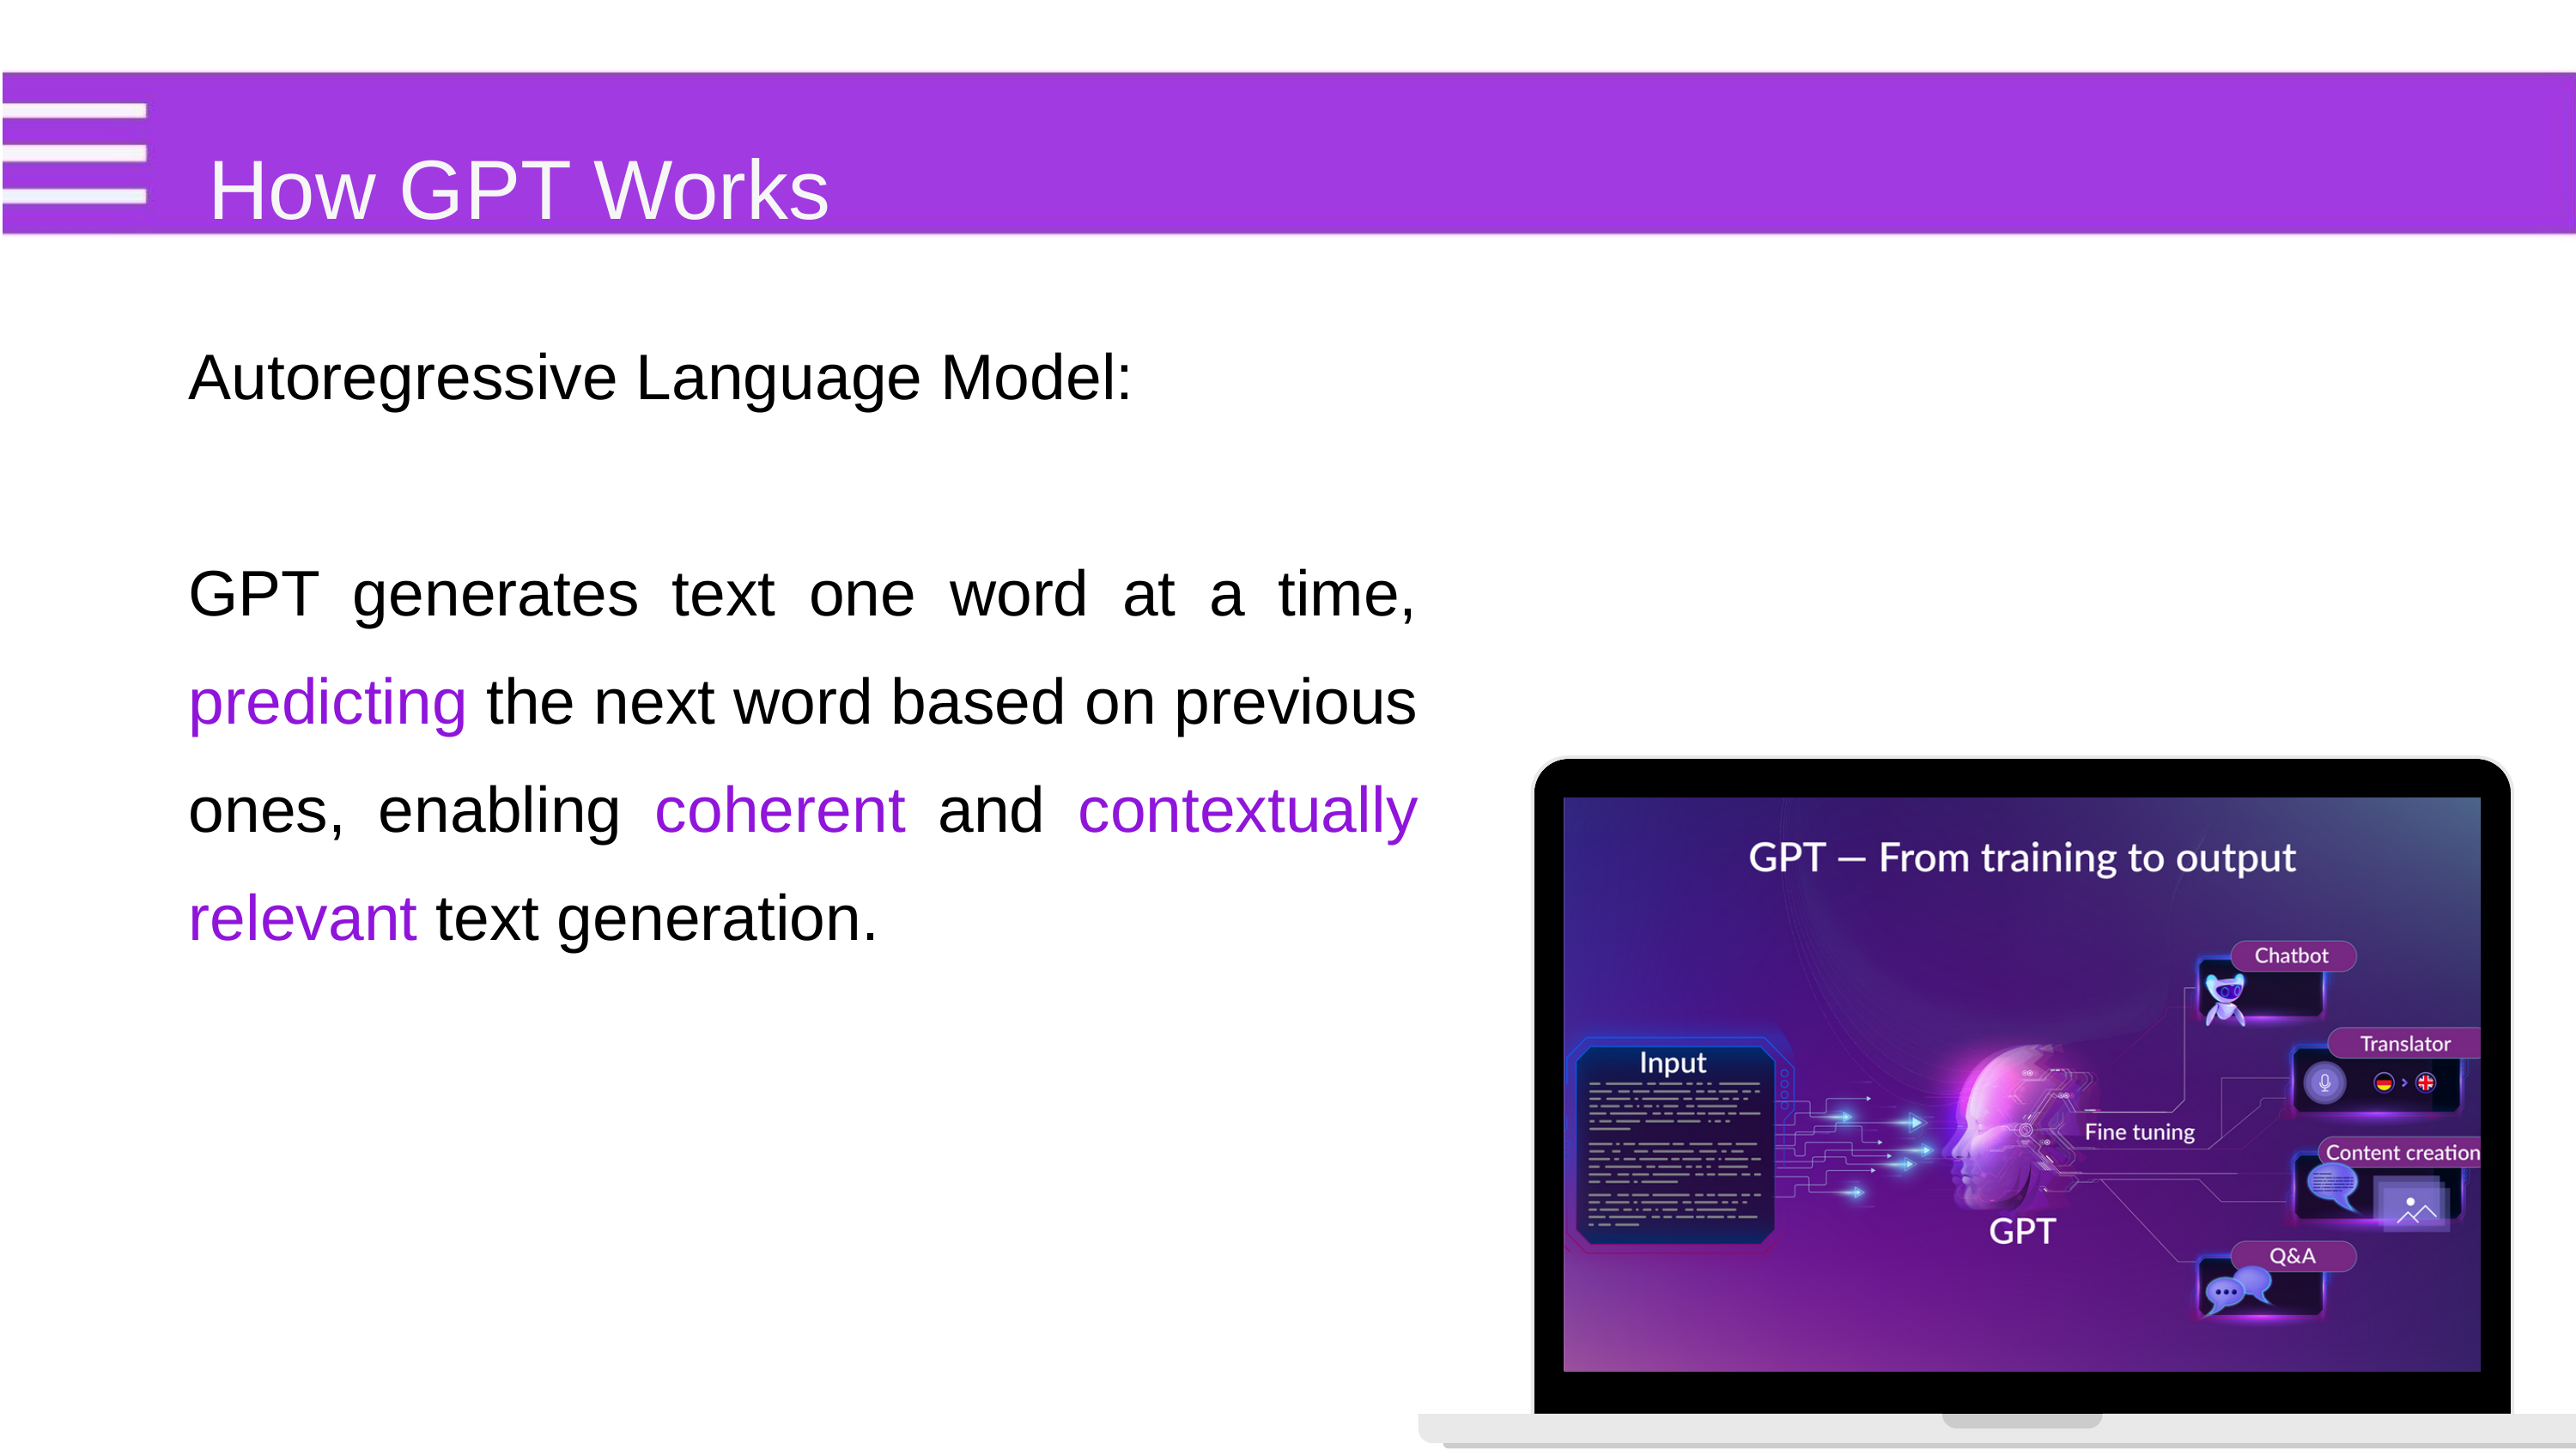

How GPT Works

Autoregressive Language Model:

GPT generates text one word at a time, predicting the next word based on previous ones, enabling coherent and contextually relevant text generation.